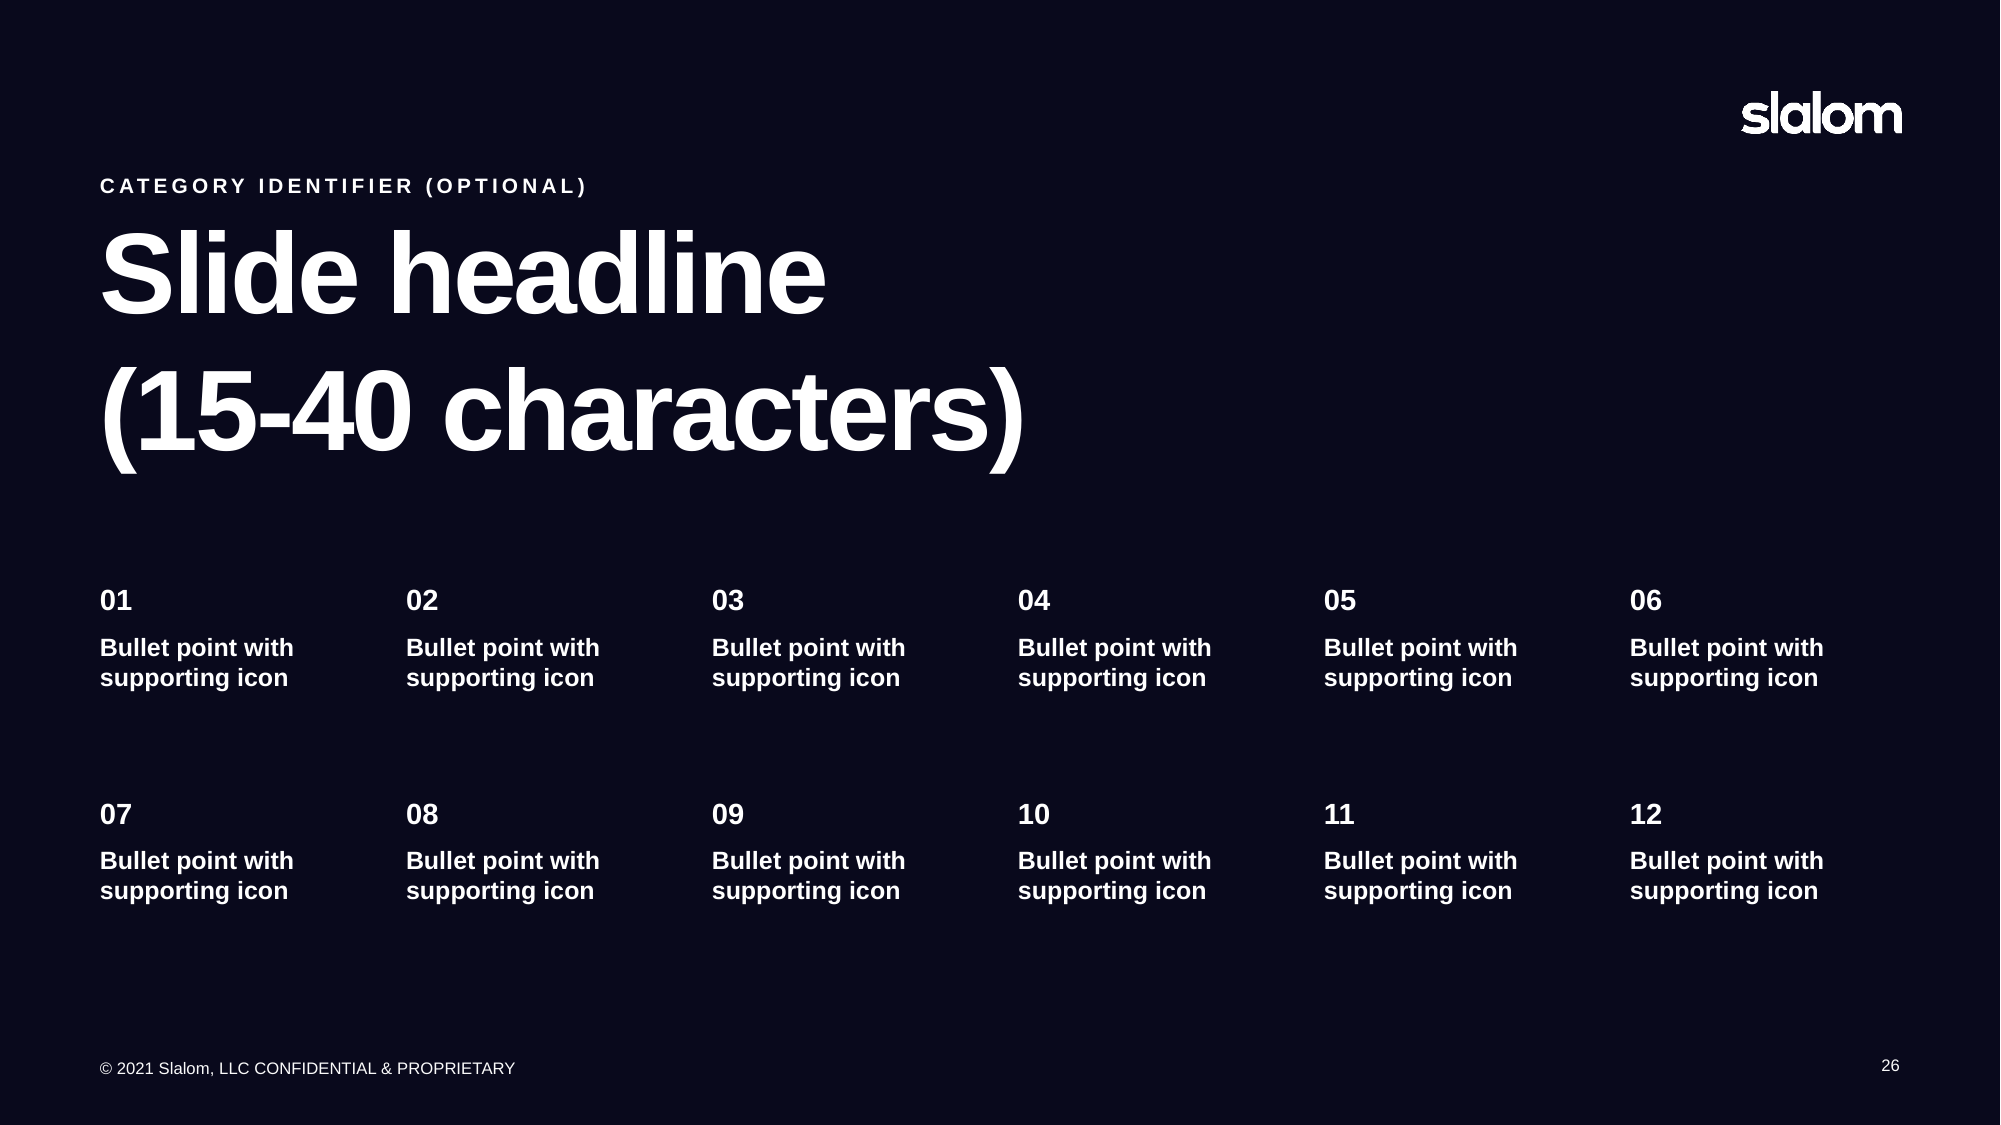

CATEGORY IDENTIFIER (OPTIONAL)
Slide headline
(15-40 characters)
01
Bullet point with  supporting icon
02
Bullet point with  supporting icon
03
Bullet point with  supporting icon
04
Bullet point with  supporting icon
05
Bullet point with  supporting icon
06
Bullet point with  supporting icon
07
Bullet point with  supporting icon
08
Bullet point with  supporting icon
09
Bullet point with  supporting icon
10
Bullet point with  supporting icon
11
Bullet point with  supporting icon
12
Bullet point with  supporting icon
26
© 2021 Slalom, LLC CONFIDENTIAL & PROPRIETARY